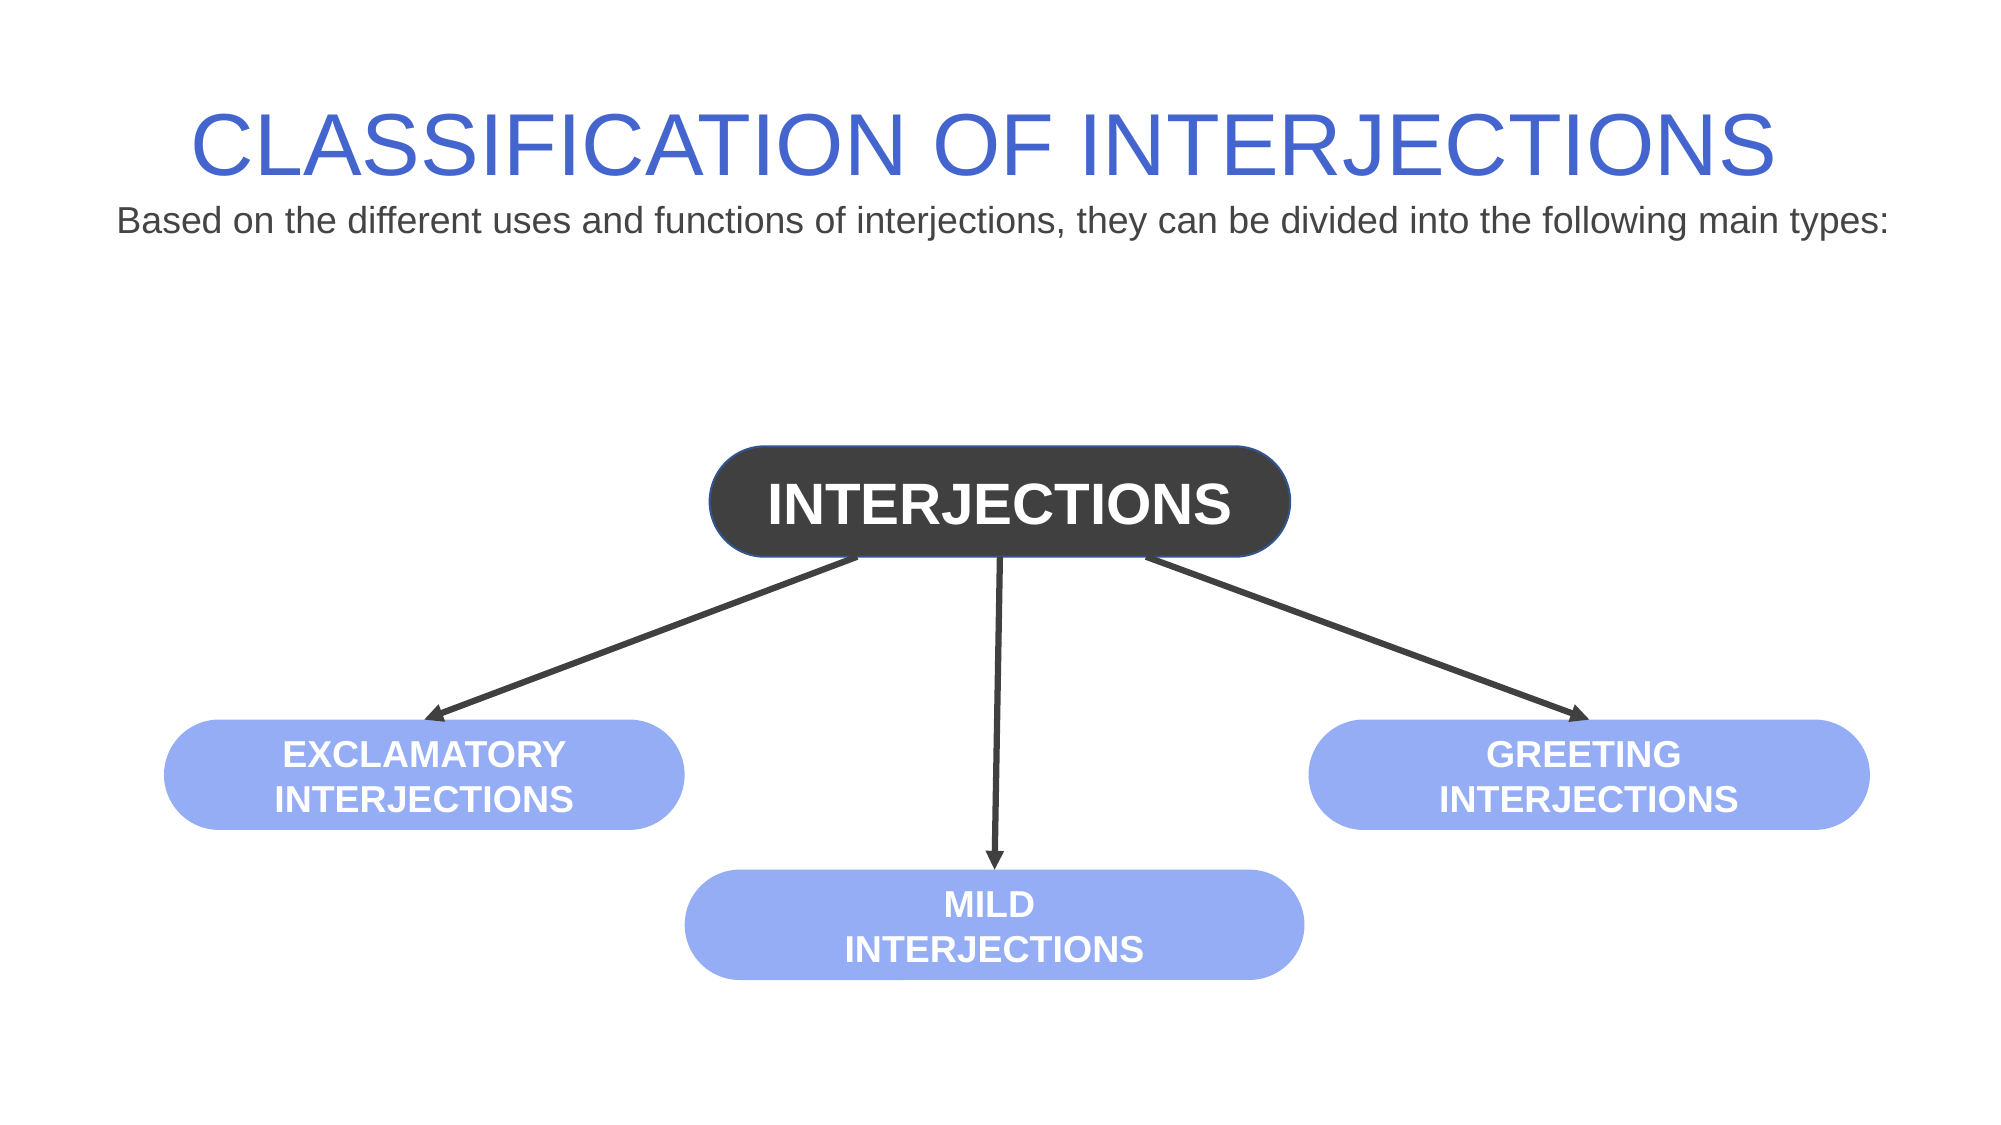

# CLASSIFICATION OF INTERJECTIONS
Based on the different uses and functions of interjections, they can be divided into the following main types:
INTERJECTIONS
EXCLAMATORY INTERJECTIONS
GREETING
INTERJECTIONS
MILD
INTERJECTIONS